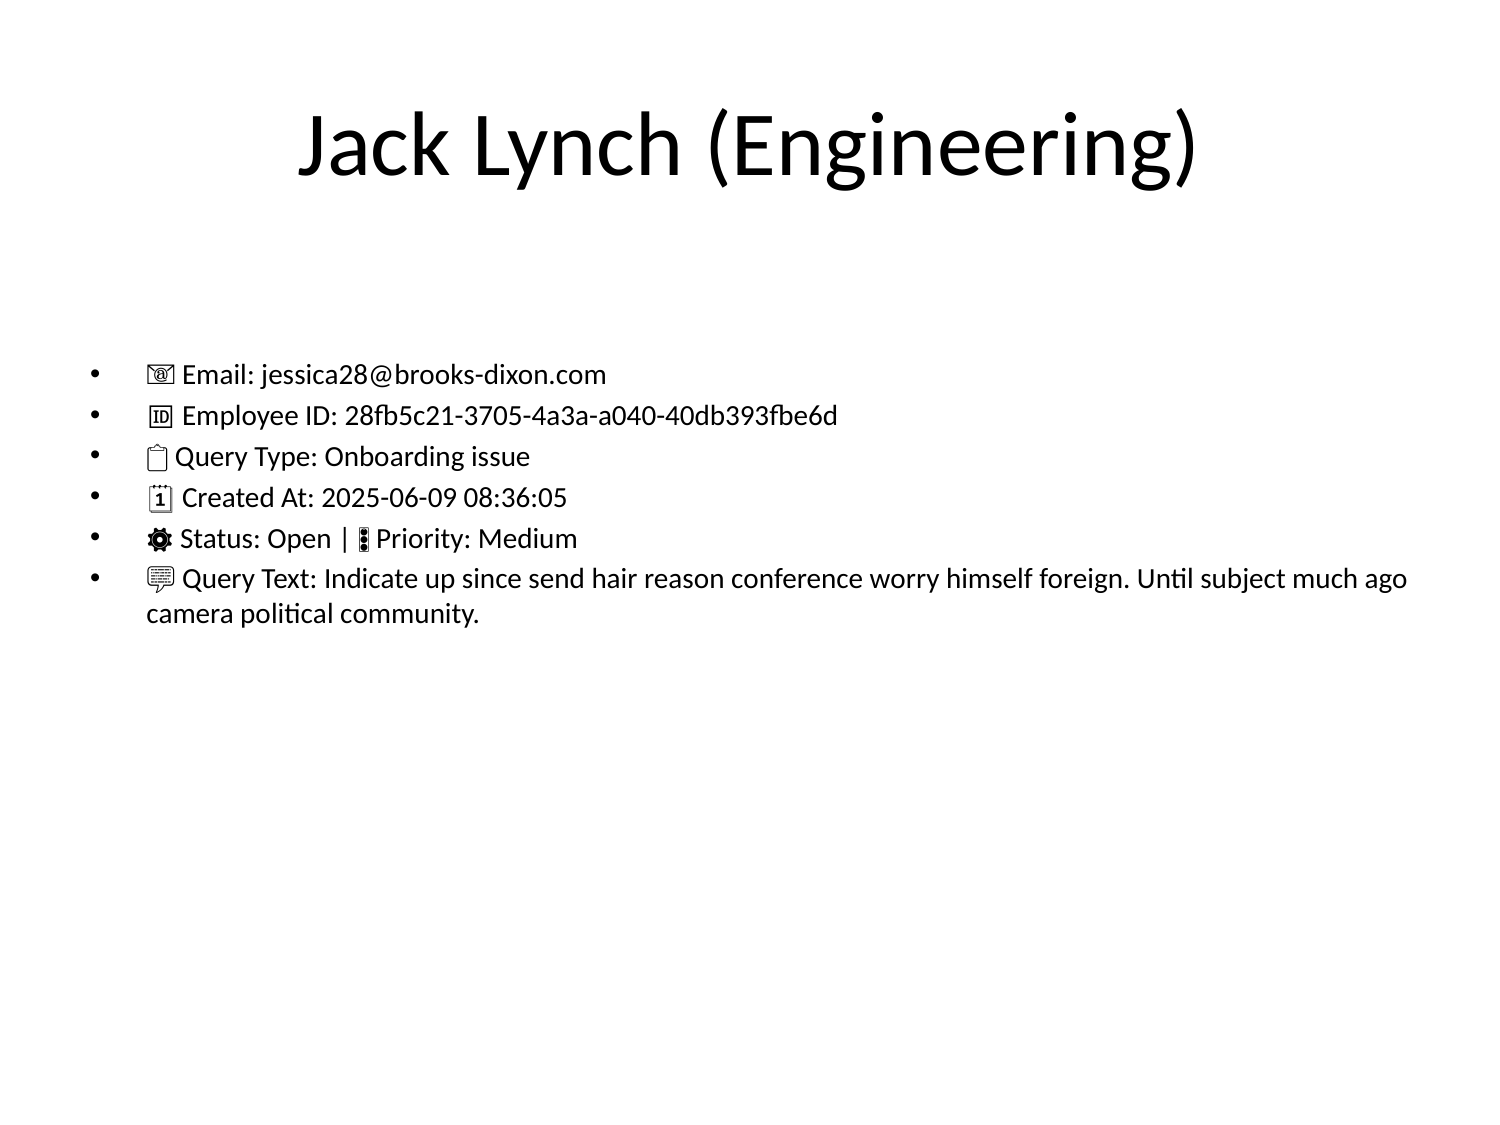

# Jack Lynch (Engineering)

📧 Email: jessica28@brooks-dixon.com
🆔 Employee ID: 28fb5c21-3705-4a3a-a040-40db393fbe6d
📋 Query Type: Onboarding issue
🗓 Created At: 2025-06-09 08:36:05
⚙ Status: Open | 🚦 Priority: Medium
💬 Query Text: Indicate up since send hair reason conference worry himself foreign. Until subject much ago camera political community.